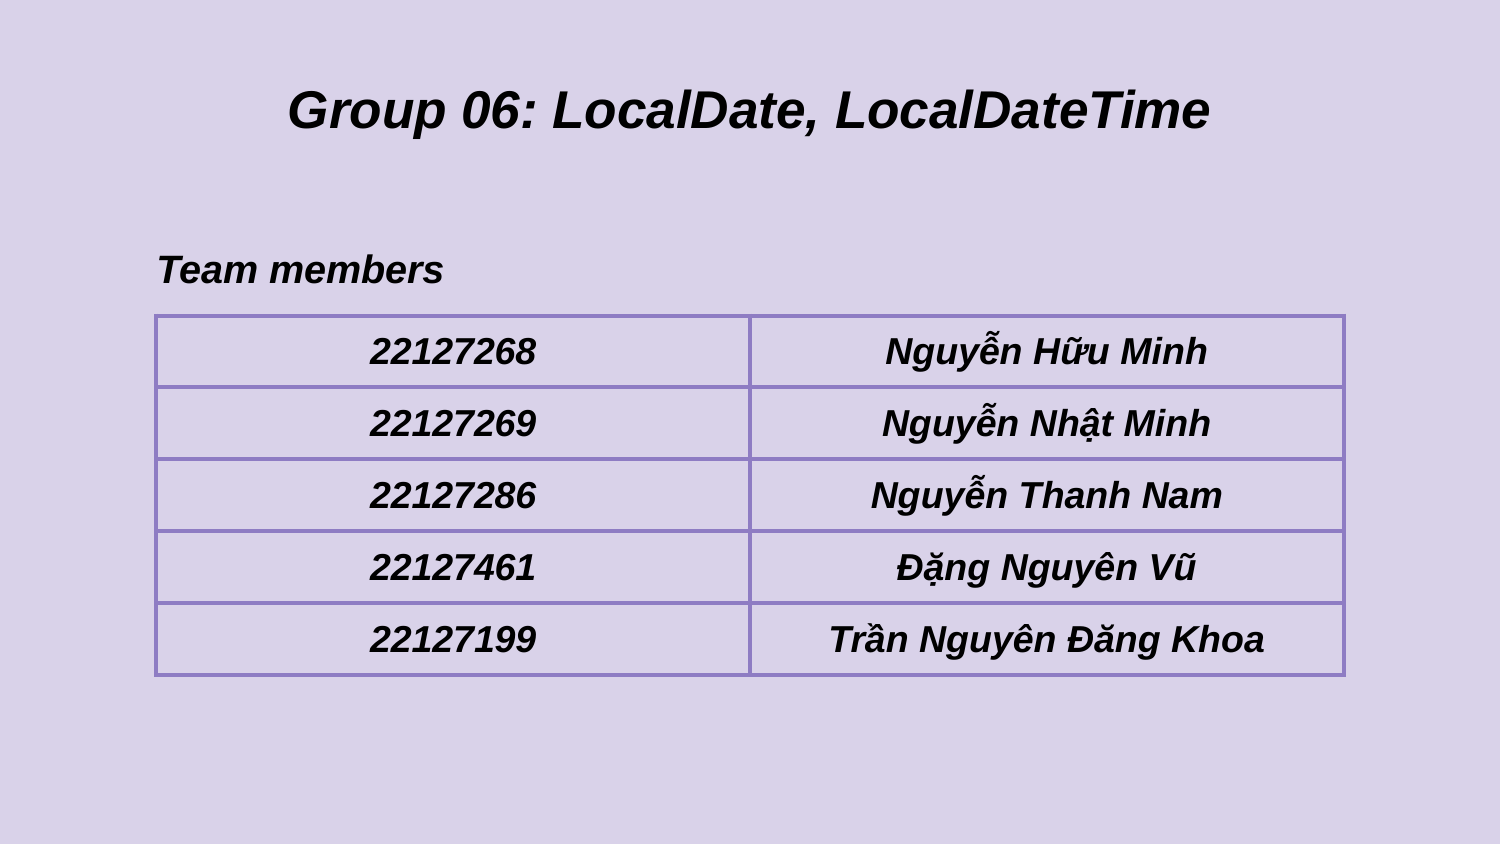

# Group 06: LocalDate, LocalDateTime
Team members
| 22127268 | Nguyễn Hữu Minh |
| --- | --- |
| 22127269 | Nguyễn Nhật Minh |
| 22127286 | Nguyễn Thanh Nam |
| 22127461 | Đặng Nguyên Vũ |
| 22127199 | Trần Nguyên Đăng Khoa |